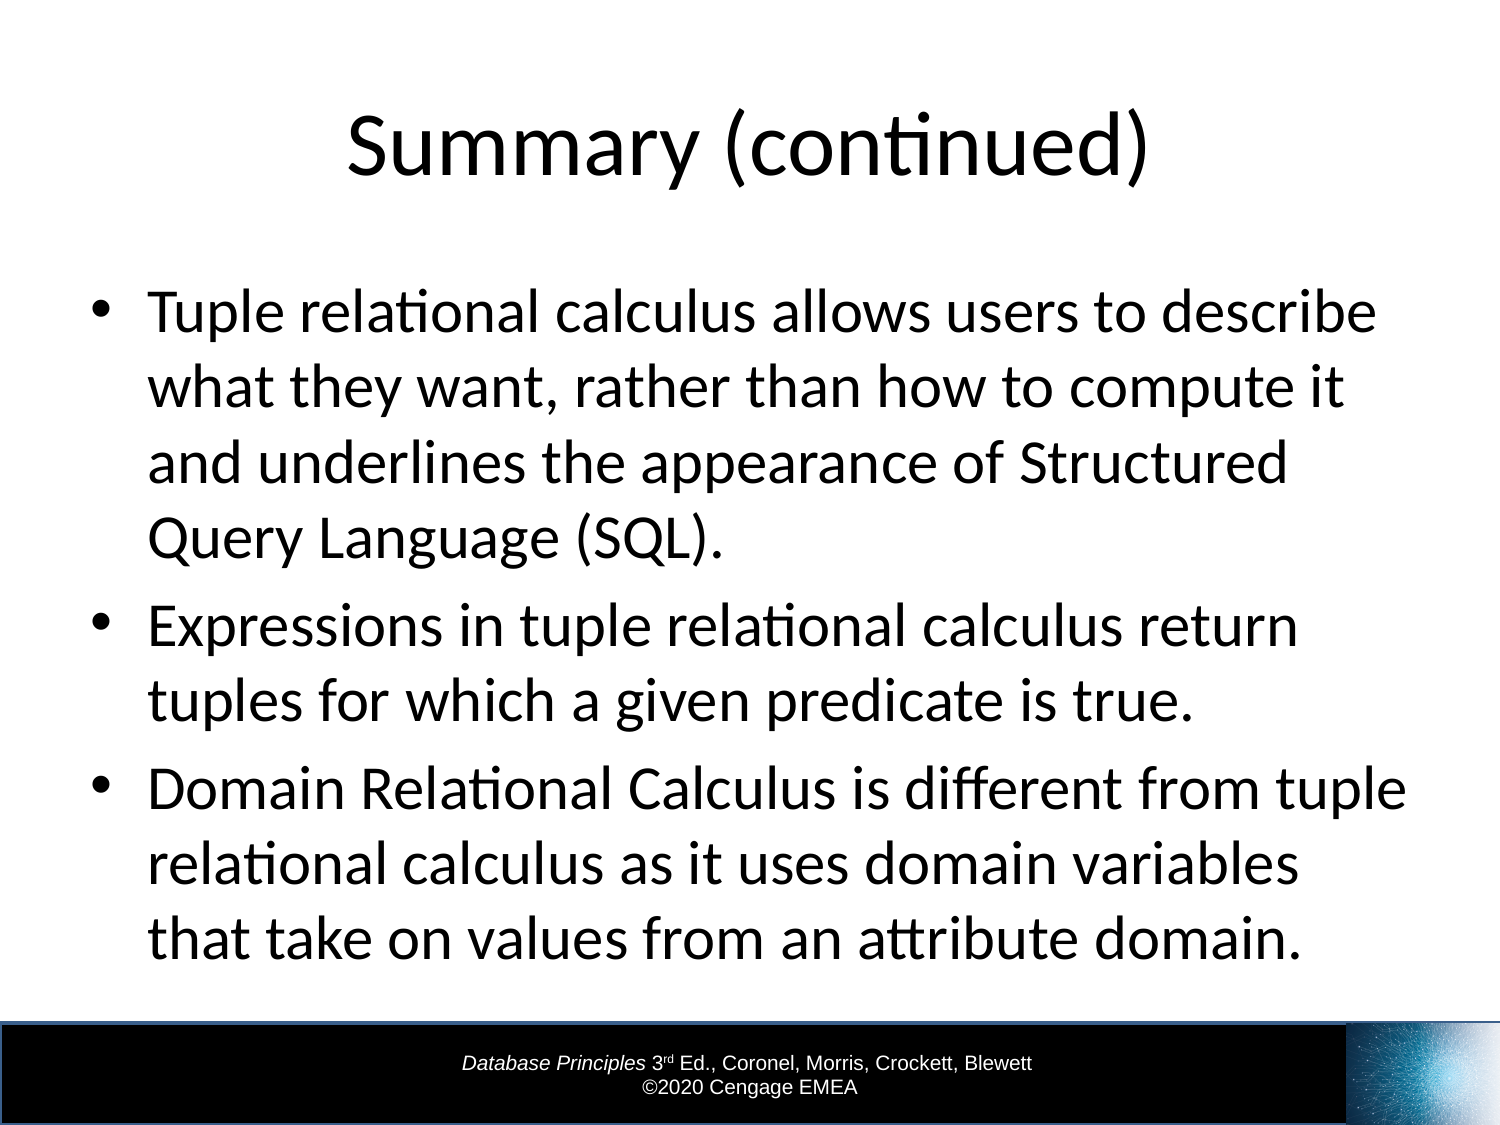

# Summary (continued)
Tuple relational calculus allows users to describe what they want, rather than how to compute it and underlines the appearance of Structured Query Language (SQL).
Expressions in tuple relational calculus return tuples for which a given predicate is true.
Domain Relational Calculus is different from tuple relational calculus as it uses domain variables that take on values from an attribute domain.